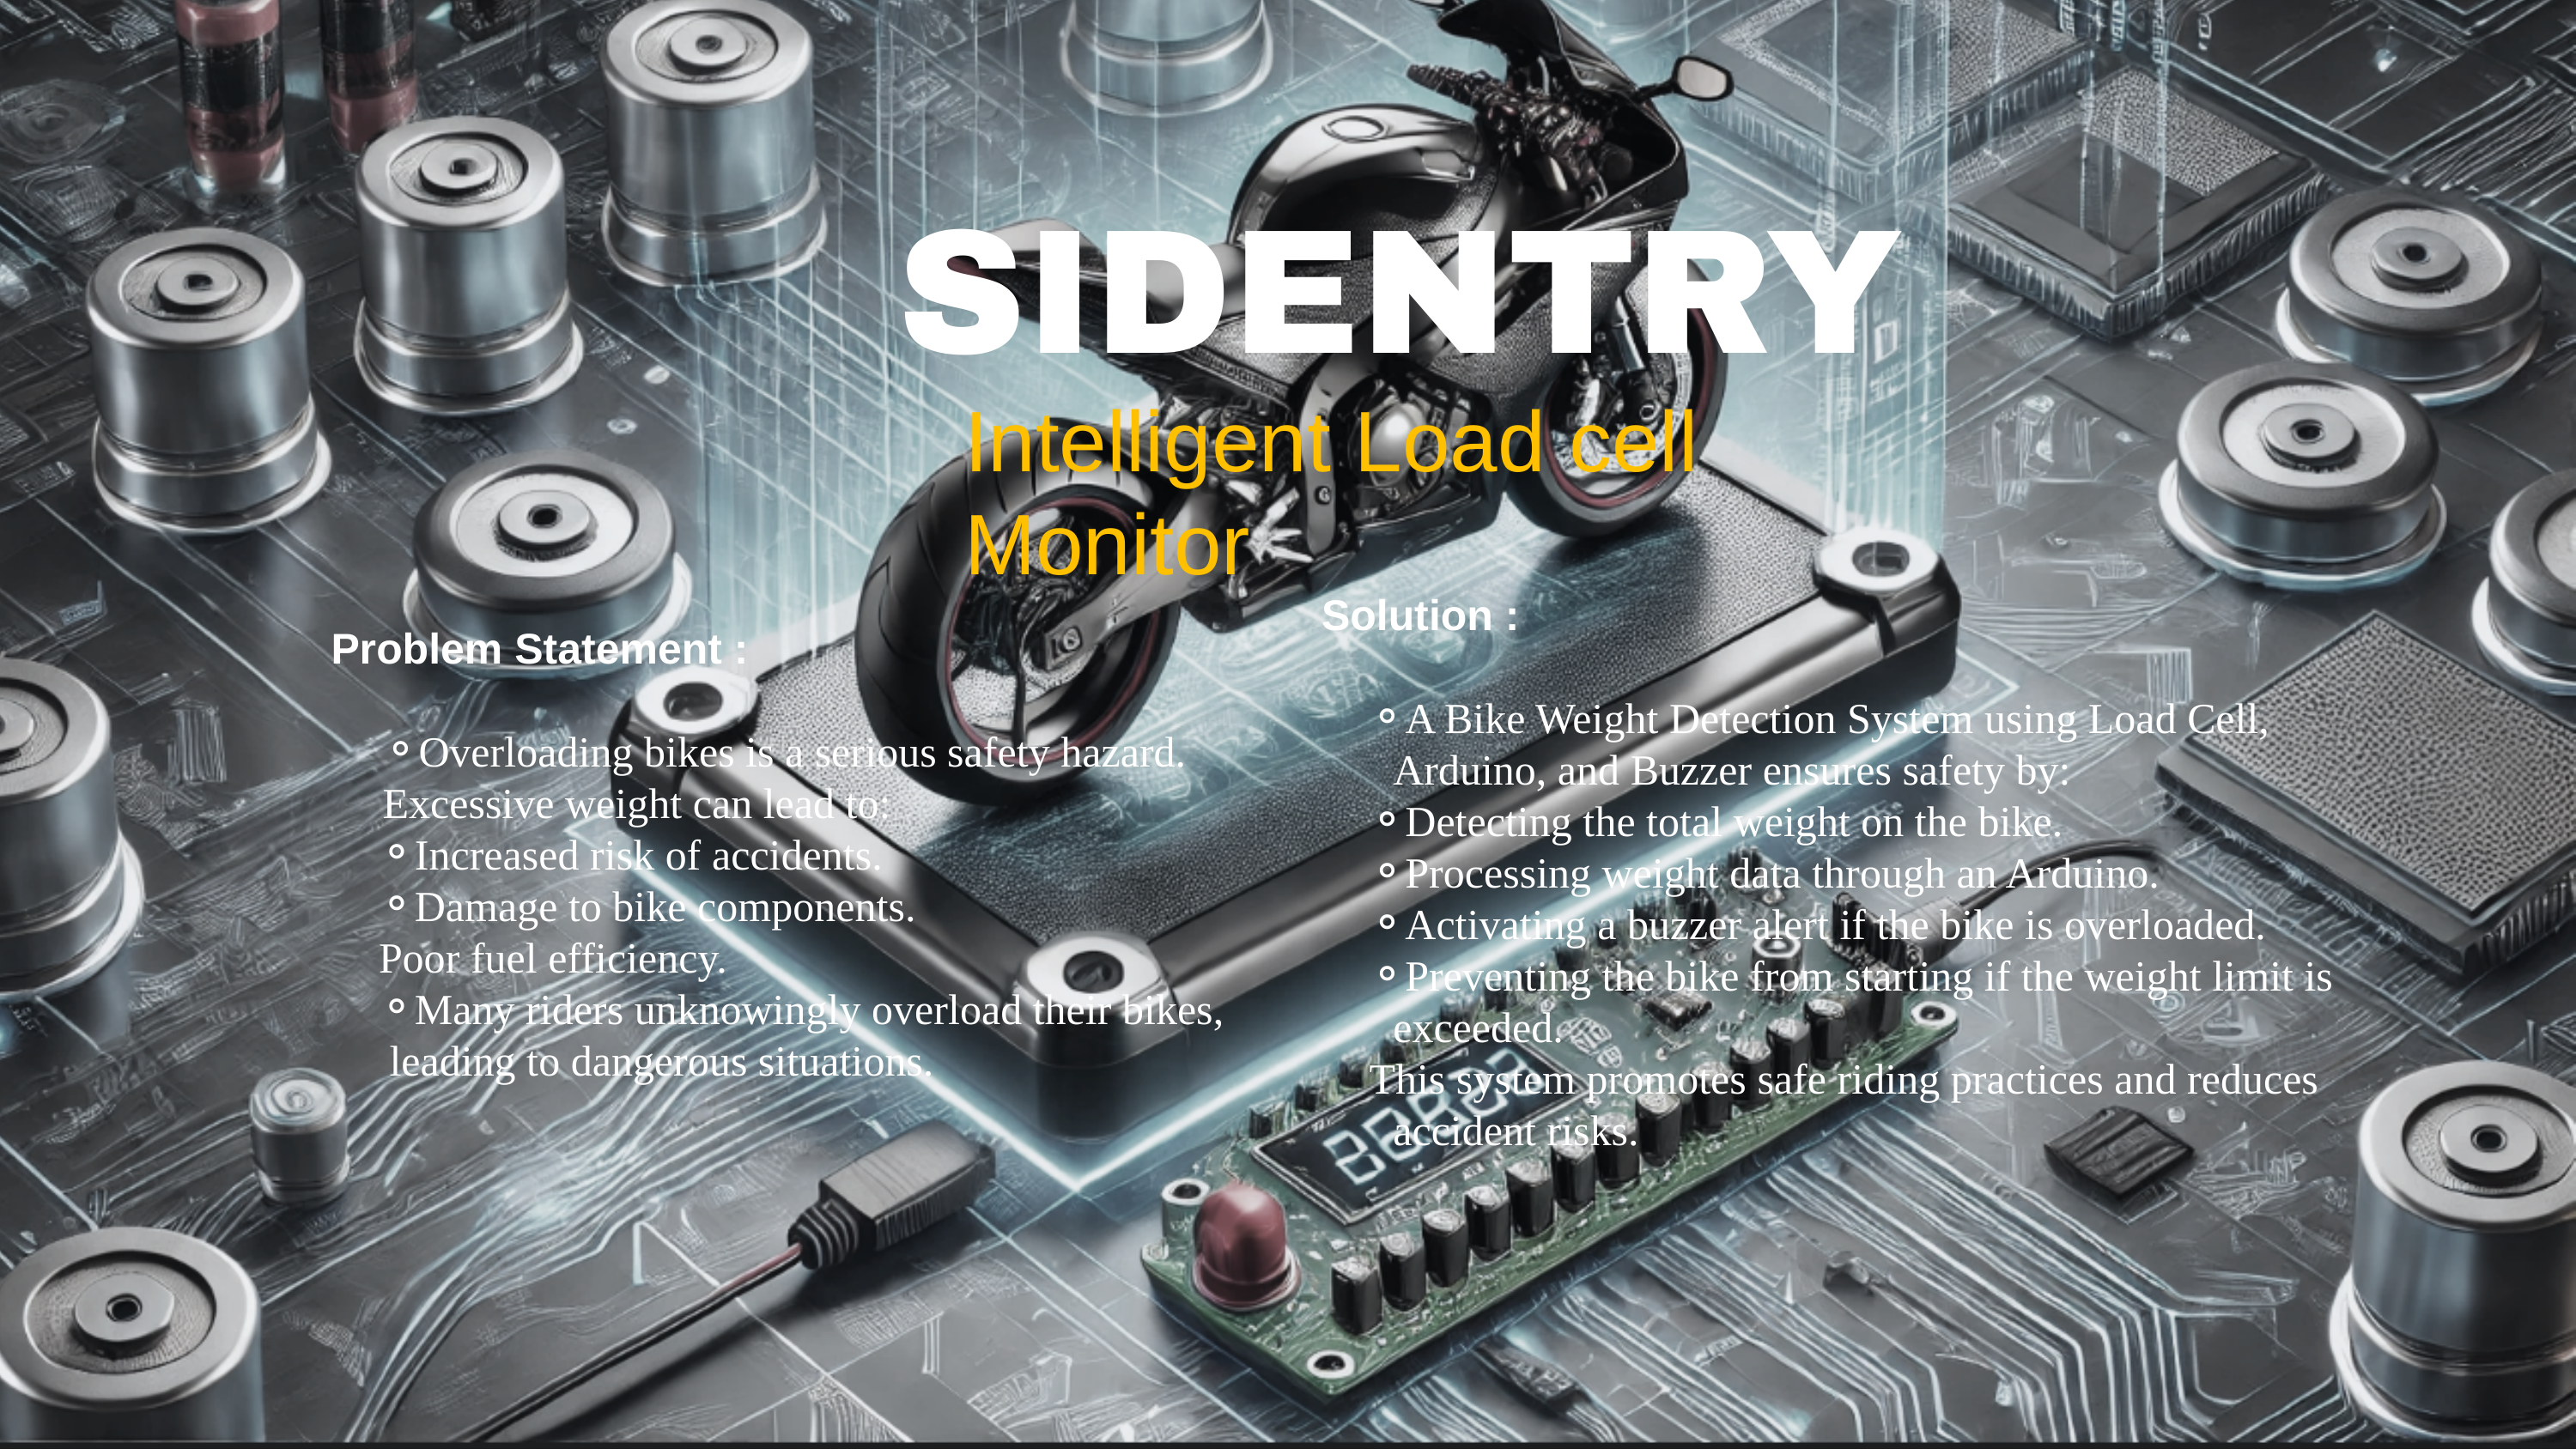

SIDENTRY

Intelligent Load cell Monitor

Solution :

A Bike Weight Detection System using Load Cell, Arduino, and Buzzer ensures safety by:
Detecting the total weight on the bike.
Processing weight data through an Arduino.
Activating a buzzer alert if the bike is overloaded.
Preventing the bike from starting if the weight limit is exceeded.
This system promotes safe riding practices and reduces accident risks.

Problem Statement :

Overloading bikes is a serious safety hazard.
Excessive weight can lead to:
Increased risk of accidents.
Damage to bike components.
Poor fuel efficiency.
Many riders unknowingly overload their bikes,
 leading to dangerous situations.